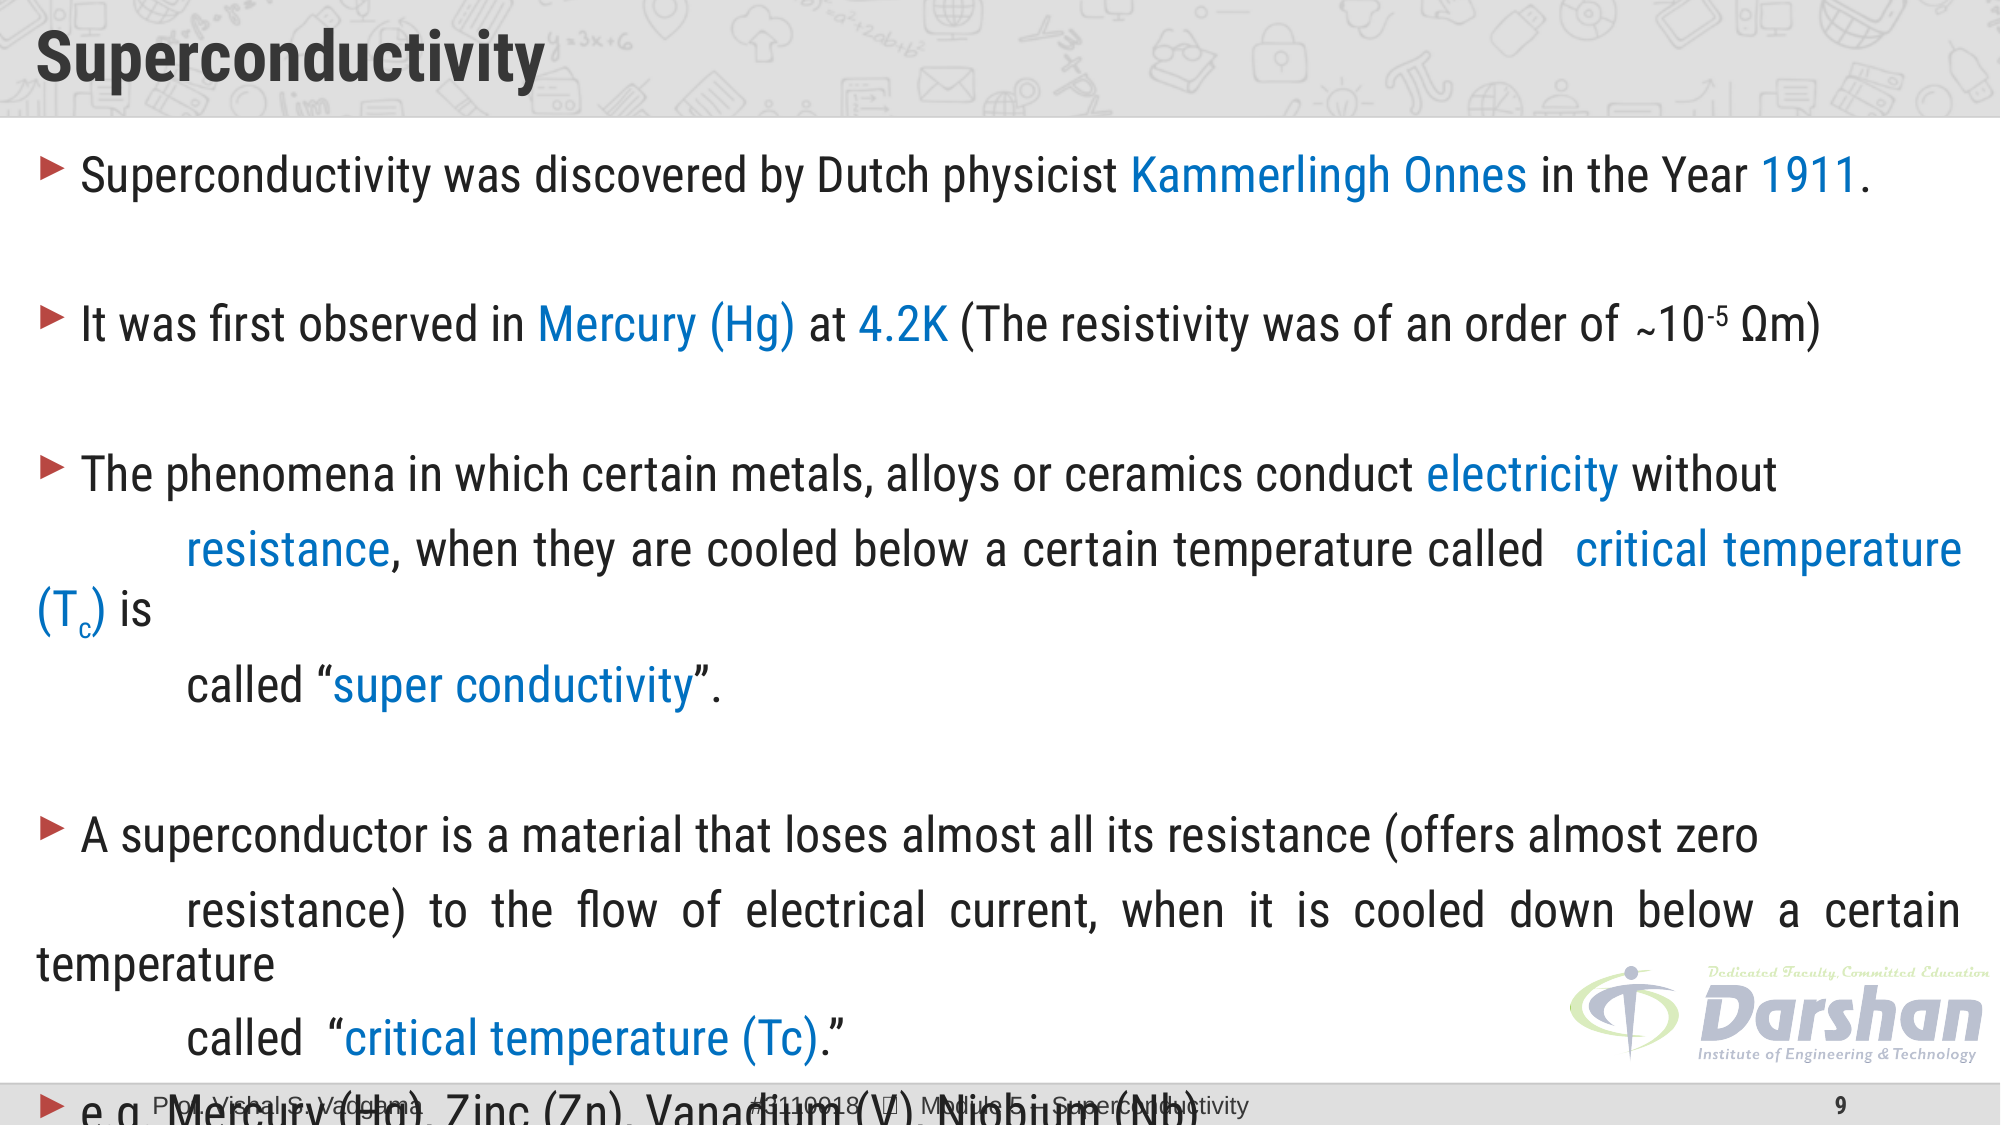

# Superconductivity
Superconductivity was discovered by Dutch physicist Kammerlingh Onnes in the Year 1911.

It was first observed in Mercury (Hg) at 4.2K (The resistivity was of an order of  ̴ 10-5 Ωm)

The phenomena in which certain metals, alloys or ceramics conduct electricity without
	resistance, when they are cooled below a certain temperature called  critical temperature (Tc) is
	called “super conductivity”.

A superconductor is a material that loses almost all its resistance (offers almost zero
	resistance) to the flow of electrical current, when it is cooled down below a certain temperature
	called  “critical temperature (Tc).”
e.g. Mercury (Hg), Zinc (Zn), Vanadium (V), Niobium (Nb)